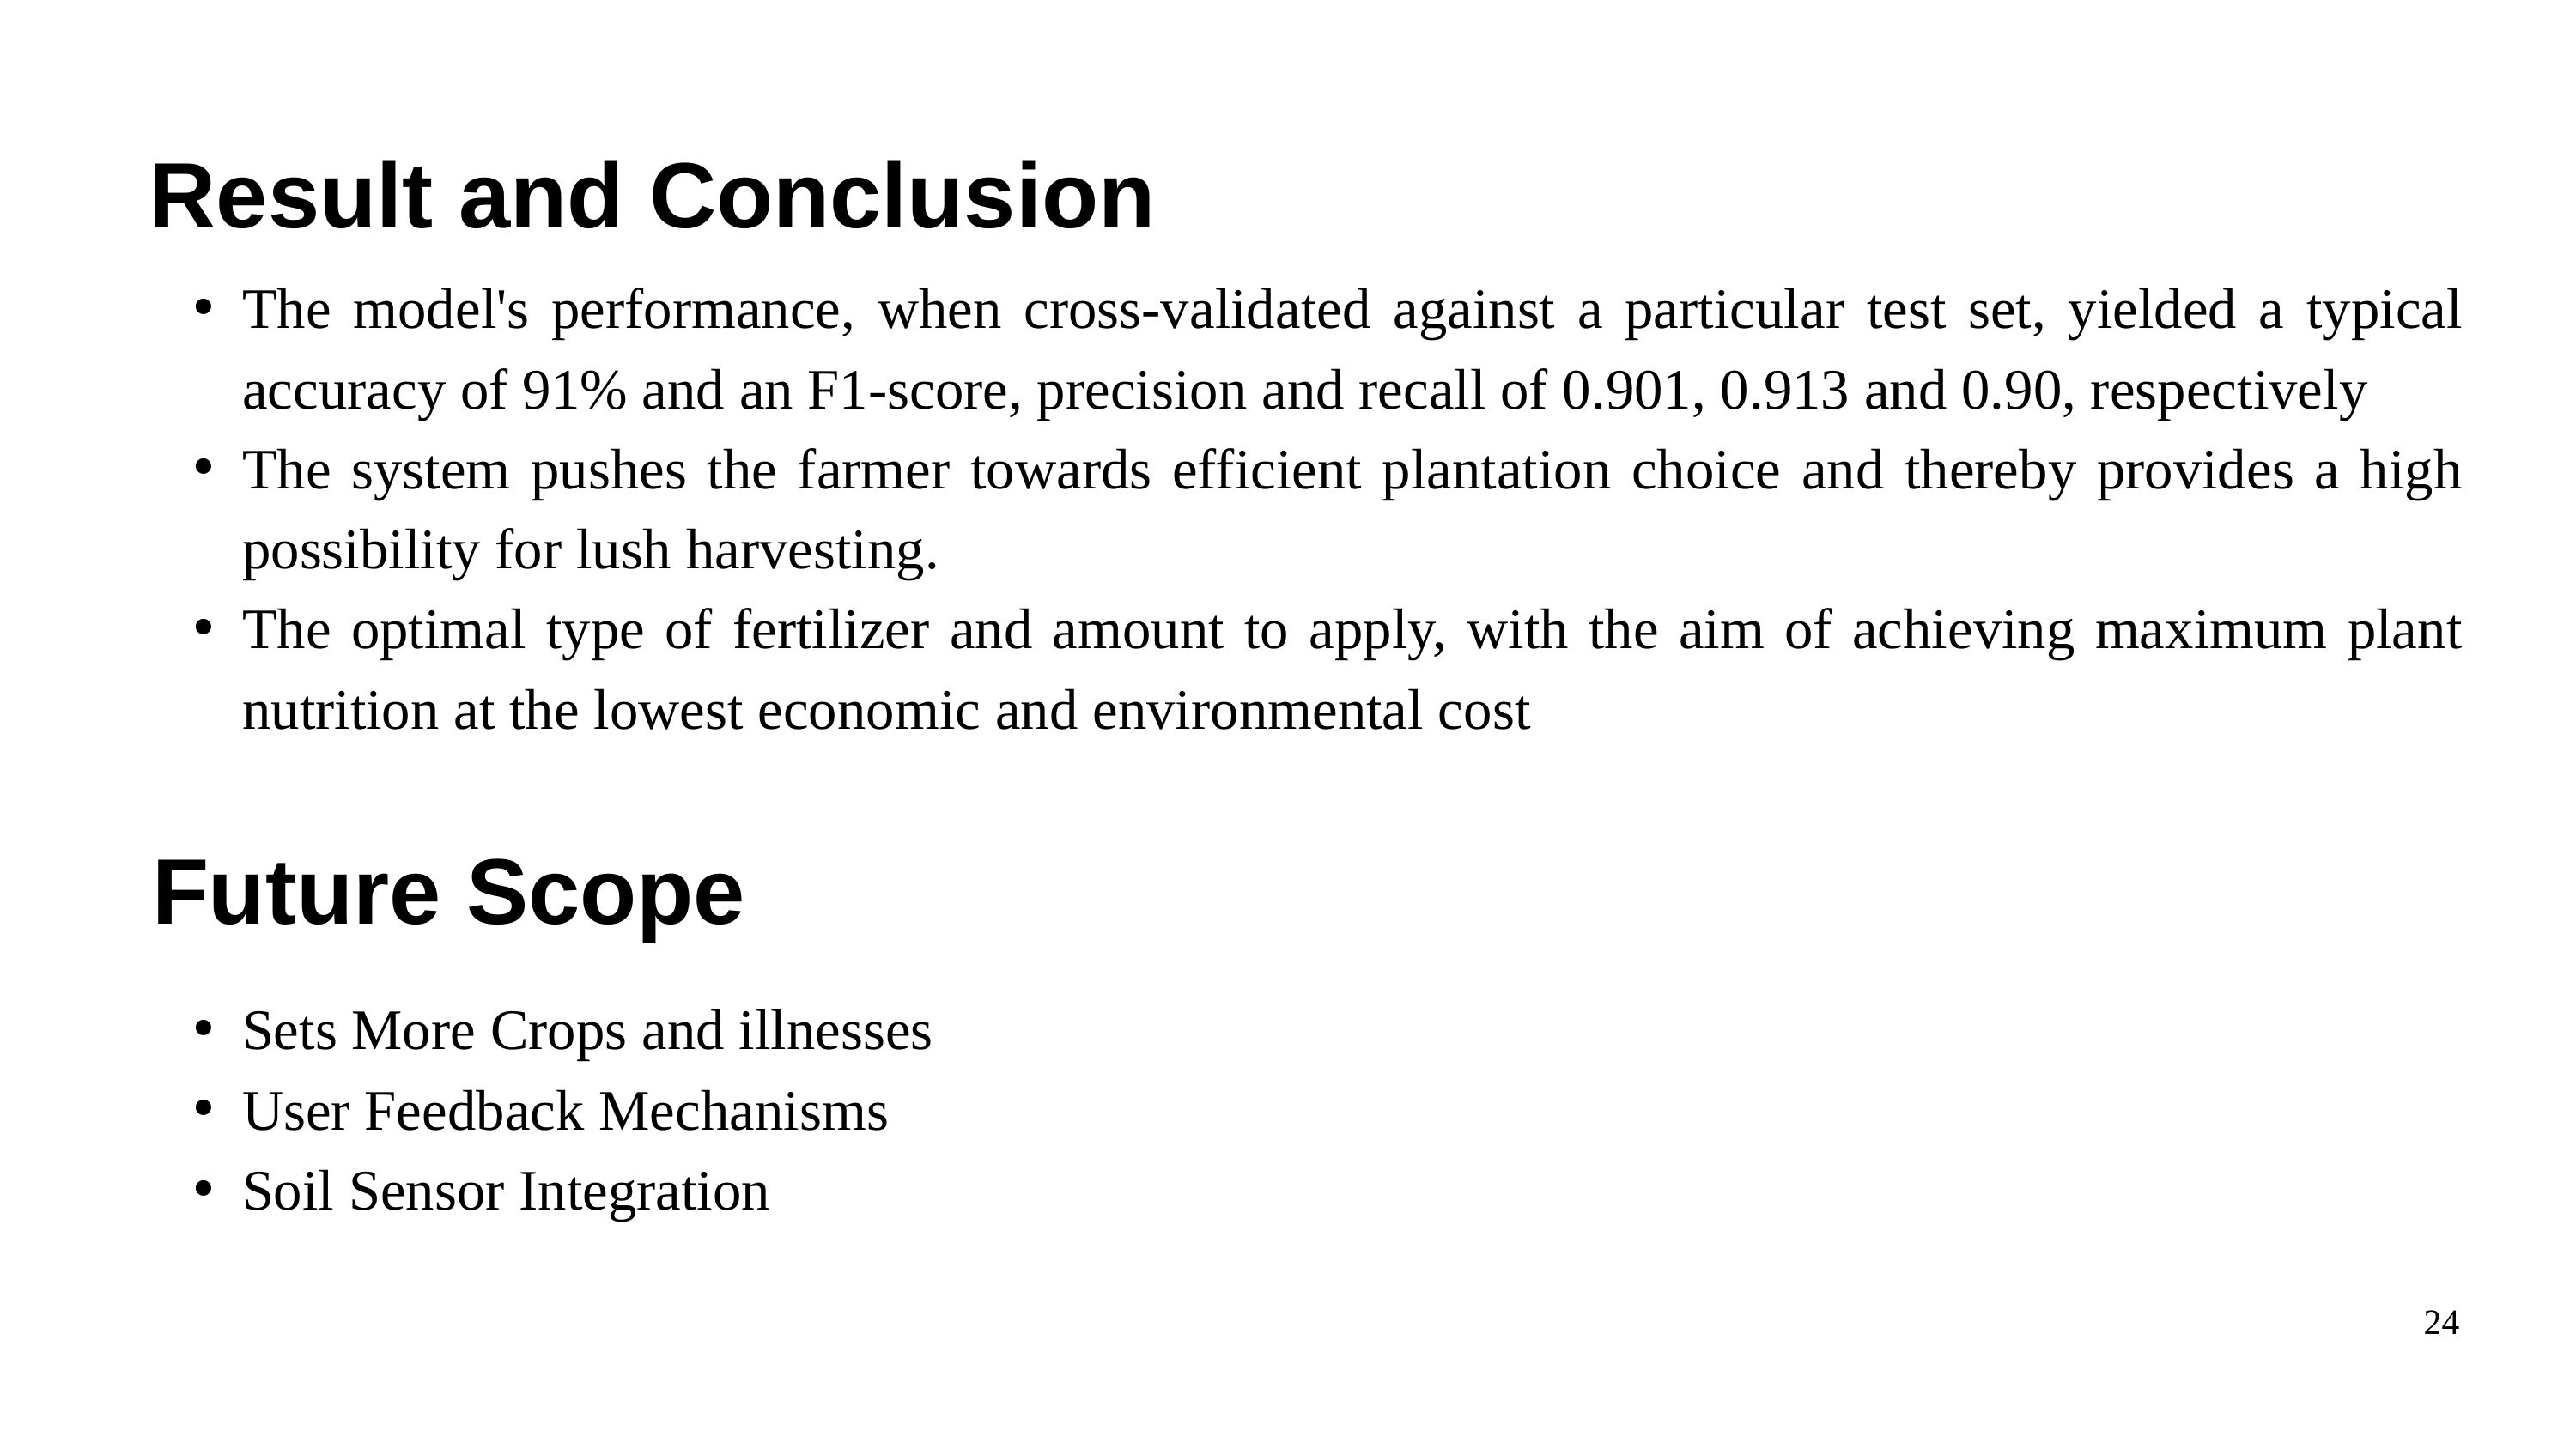

Result and Conclusion
The model's performance, when cross-validated against a particular test set, yielded a typical accuracy of 91% and an F1-score, precision and recall of 0.901, 0.913 and 0.90, respectively
The system pushes the farmer towards efficient plantation choice and thereby provides a high possibility for lush harvesting.
The optimal type of fertilizer and amount to apply, with the aim of achieving maximum plant nutrition at the lowest economic and environmental cost

Future Scope
Sets More Crops and illnesses
User Feedback Mechanisms
Soil Sensor Integration

24